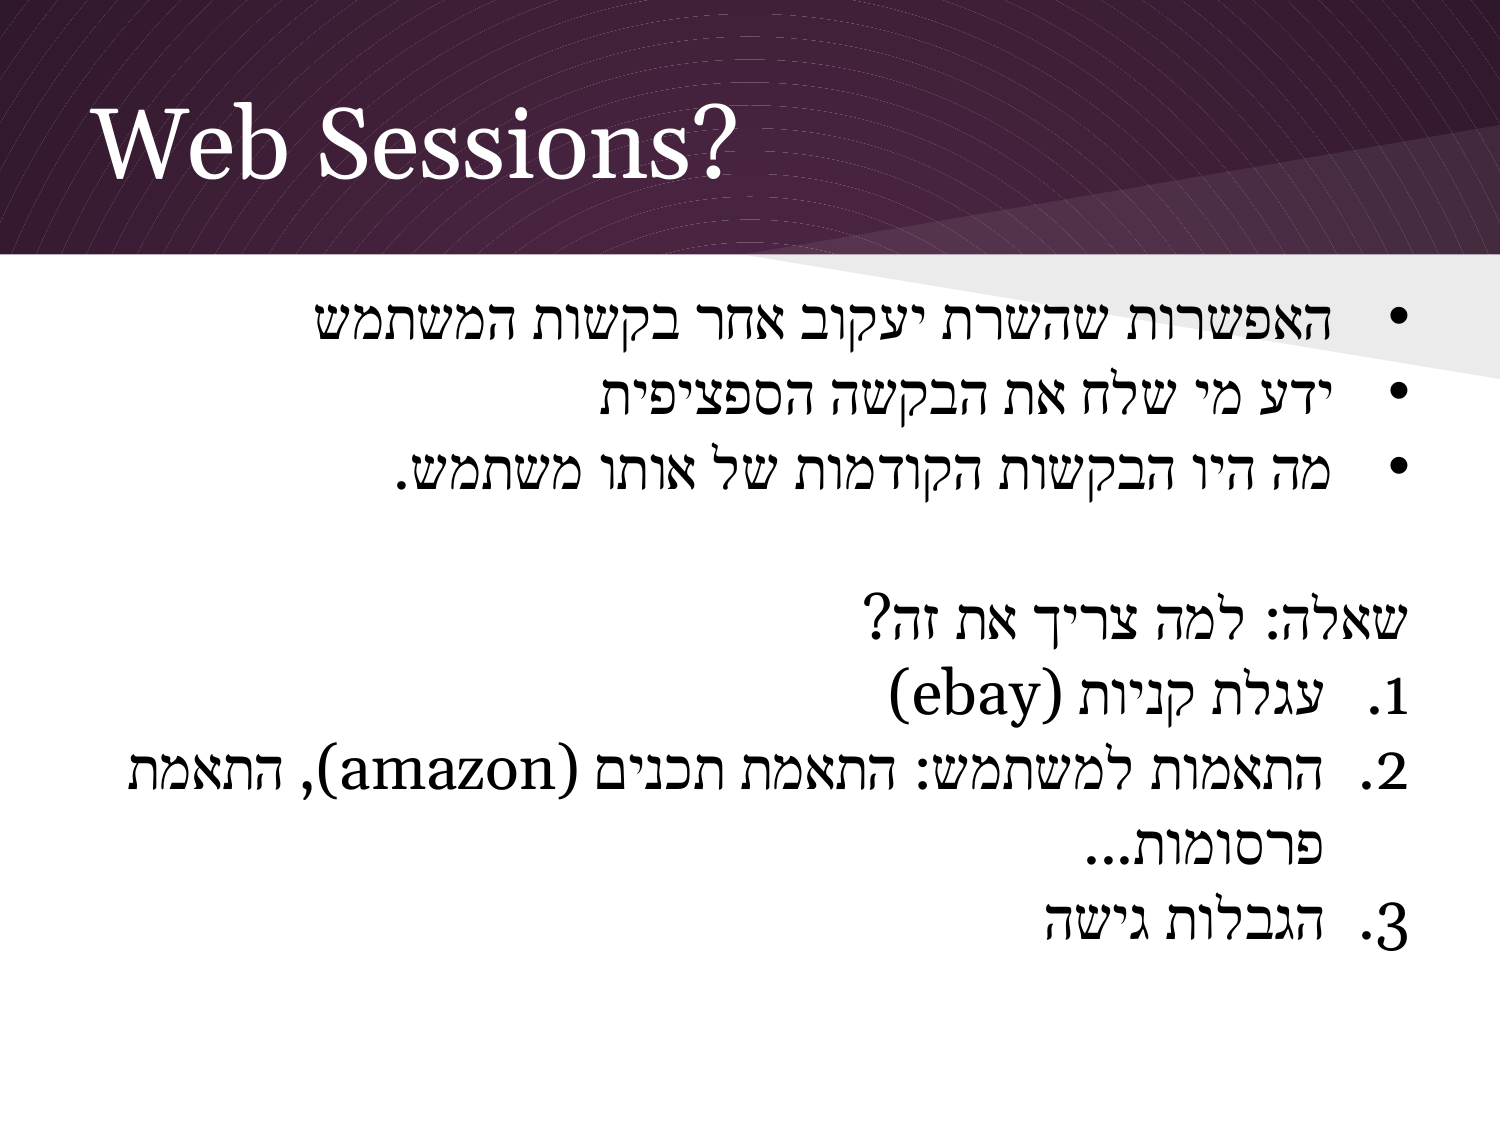

# Web Sessions?
האפשרות שהשרת יעקוב אחר בקשות המשתמש
ידע מי שלח את הבקשה הספציפית
מה היו הבקשות הקודמות של אותו משתמש.

שאלה: למה צריך את זה?
עגלת קניות (ebay)
התאמות למשתמש: התאמת תכנים (amazon), התאמת פרסומות...
הגבלות גישה